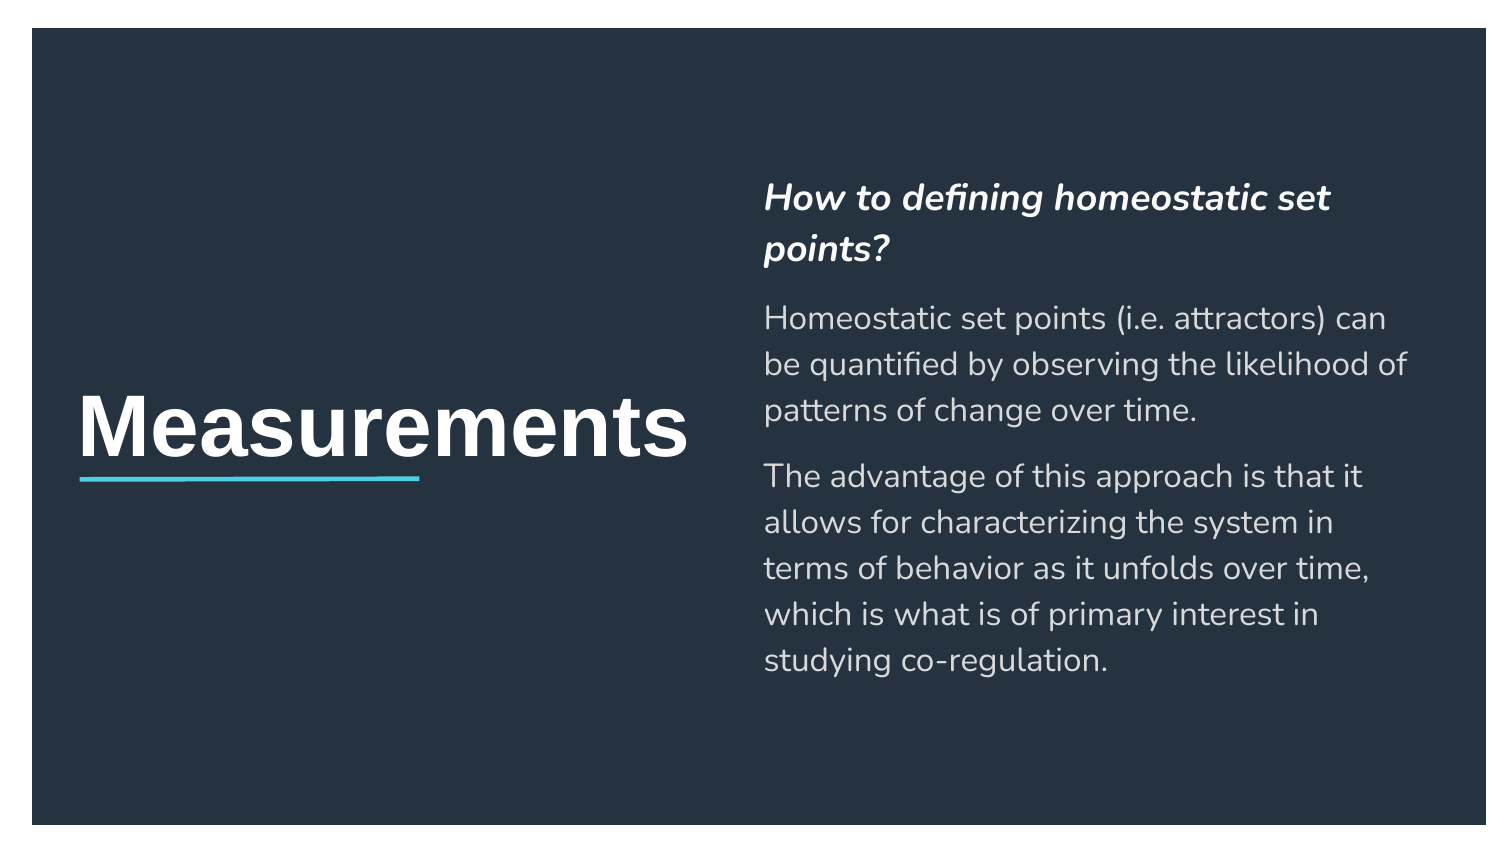

How to defining homeostatic set points?
Homeostatic set points (i.e. attractors) can be quantified by observing the likelihood of patterns of change over time.
The advantage of this approach is that it allows for characterizing the system in terms of behavior as it unfolds over time, which is what is of primary interest in studying co-regulation.
# Measurements